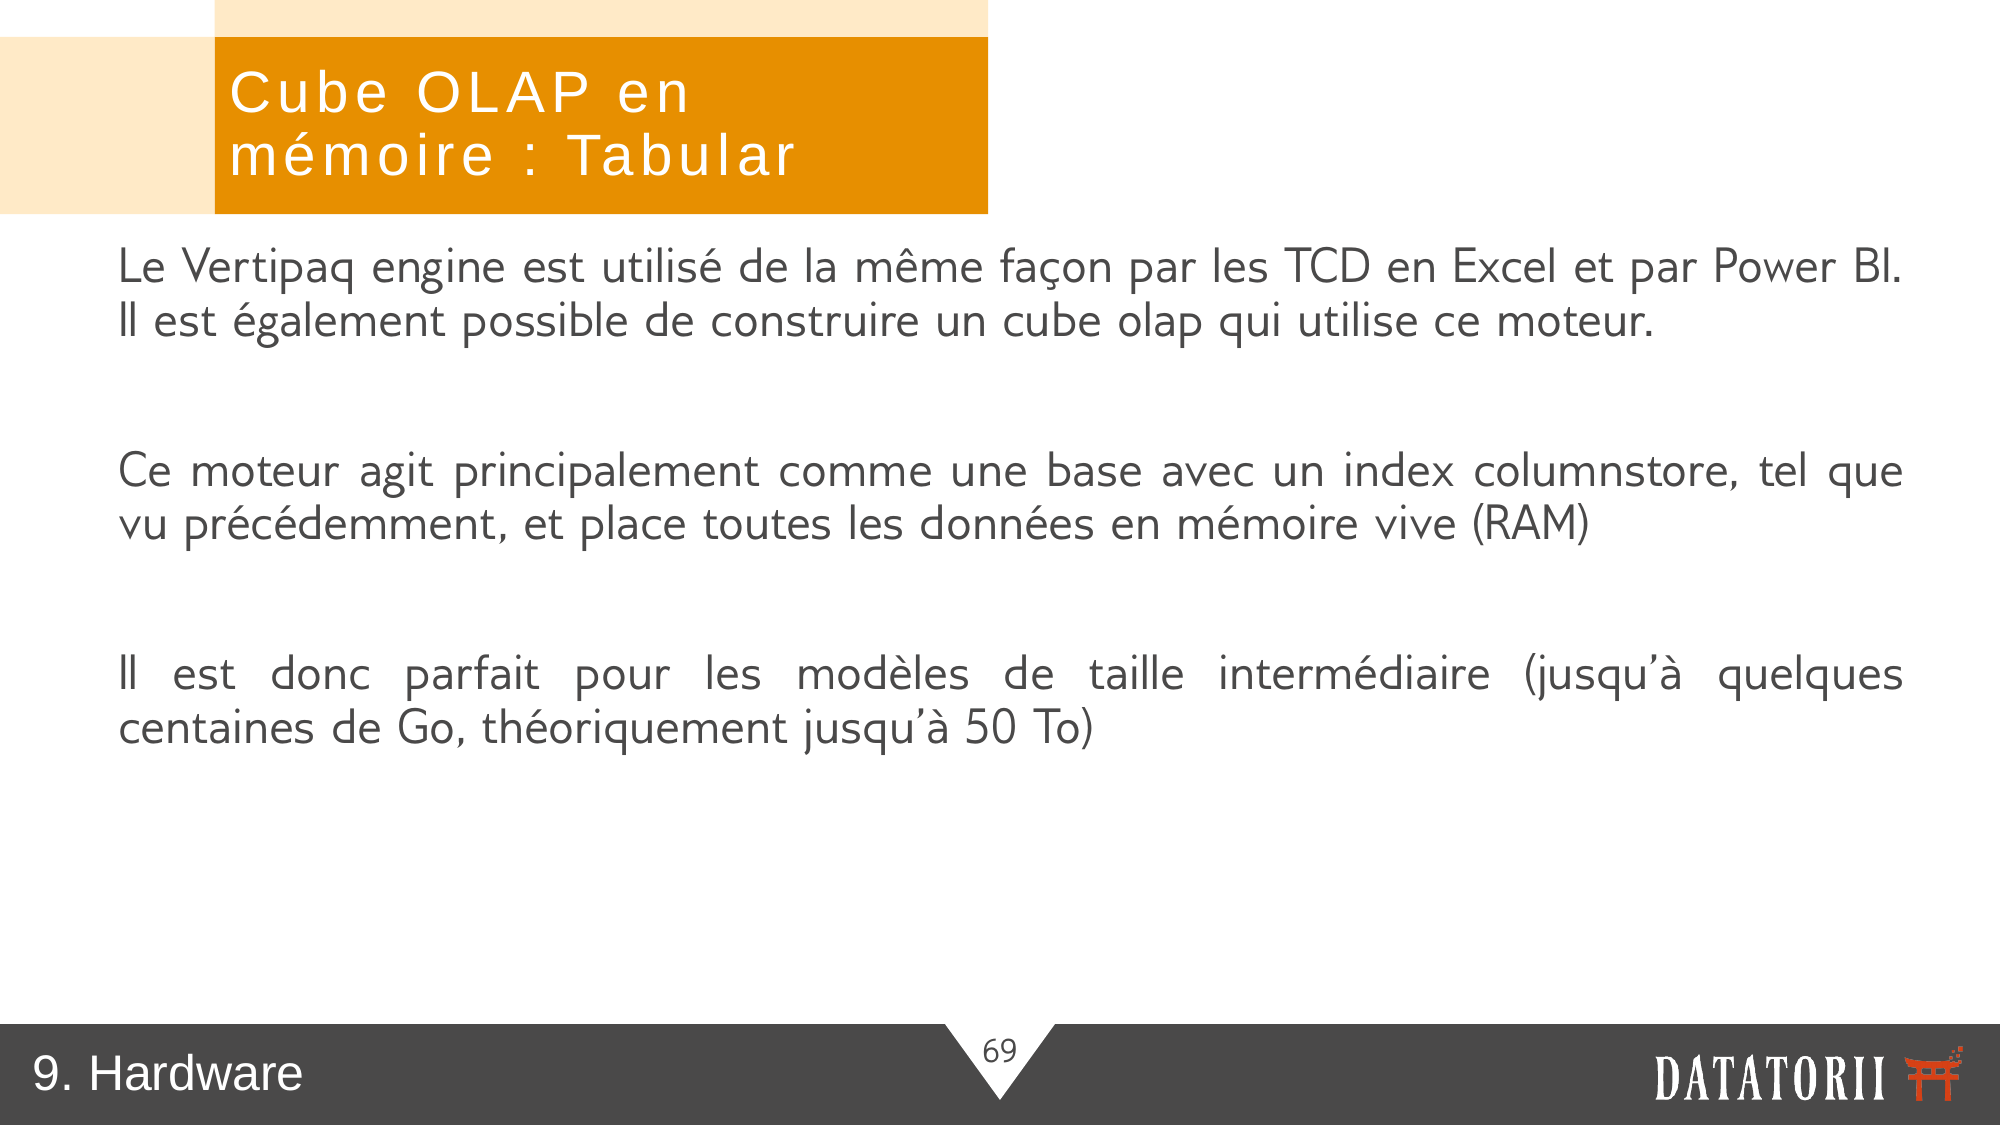

Cube OLAP en mémoire : Tabular
Le Vertipaq engine est utilisé de la même façon par les TCD en Excel et par Power BI. Il est également possible de construire un cube olap qui utilise ce moteur.

Ce moteur agit principalement comme une base avec un index columnstore, tel que vu précédemment, et place toutes les données en mémoire vive (RAM)

Il est donc parfait pour les modèles de taille intermédiaire (jusqu’à quelques centaines de Go, théoriquement jusqu’à 50 To)

9. Hardware